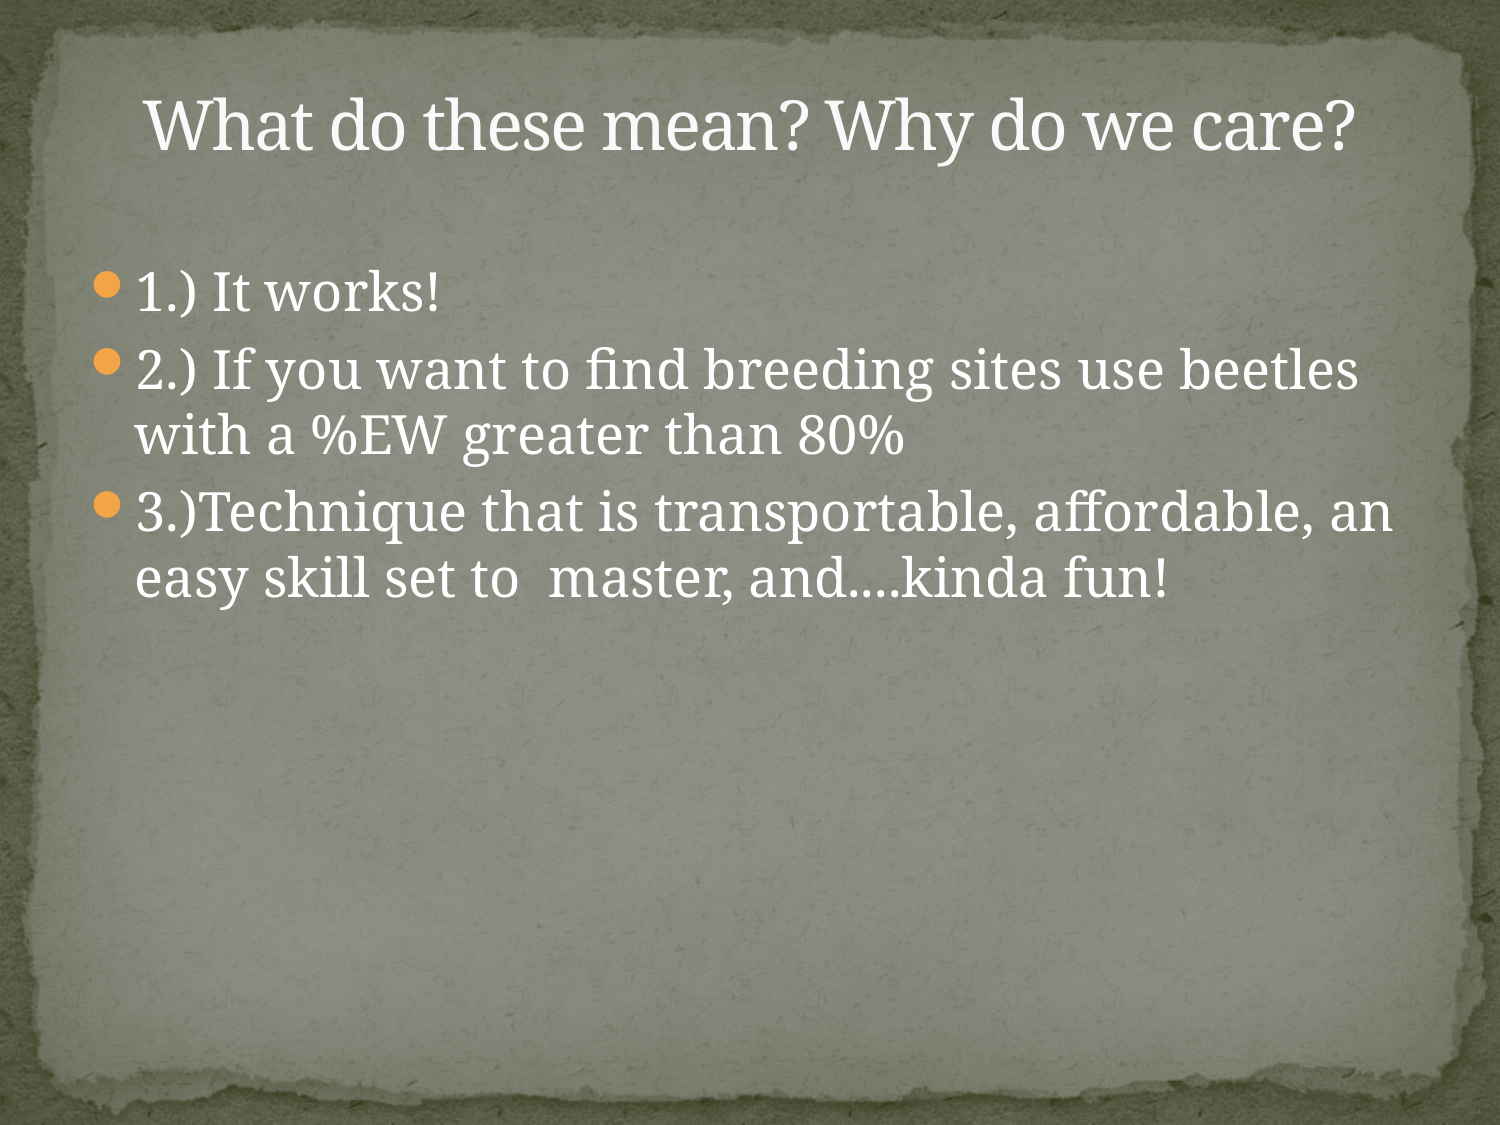

# What do these mean? Why do we care?
1.) It works!
2.) If you want to find breeding sites use beetles with a %EW greater than 80%
3.)Technique that is transportable, affordable, an easy skill set to  master, and....kinda fun!